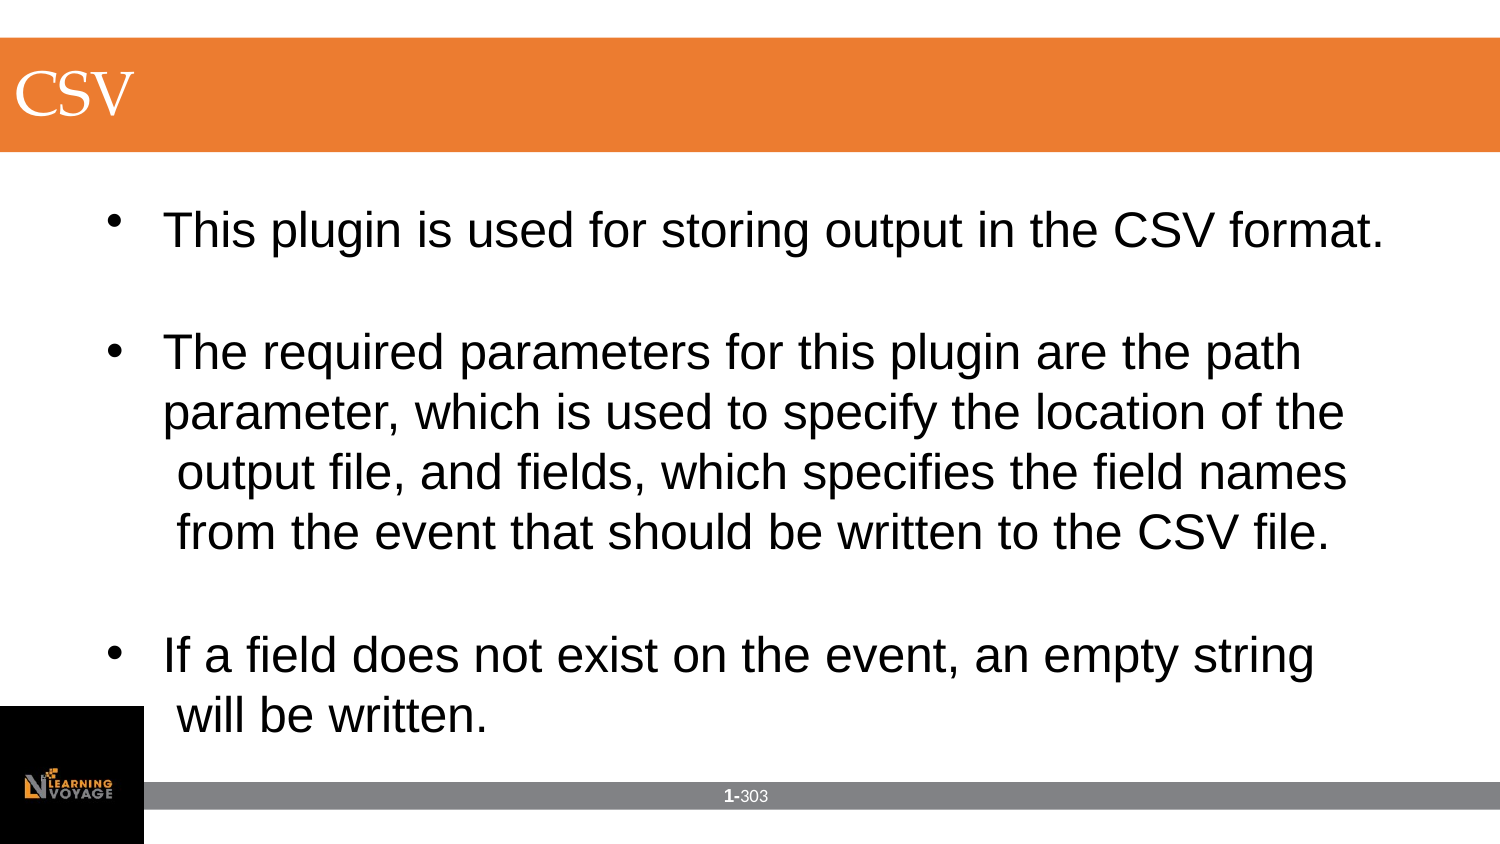

# CSV
This plugin is used for storing output in the CSV format.

The required parameters for this plugin are the path  parameter, which is used to specify the location of the  output file, and fields, which specifies the field names  from the event that should be written to the CSV file.

If a field does not exist on the event, an empty string  will be written.
1-303